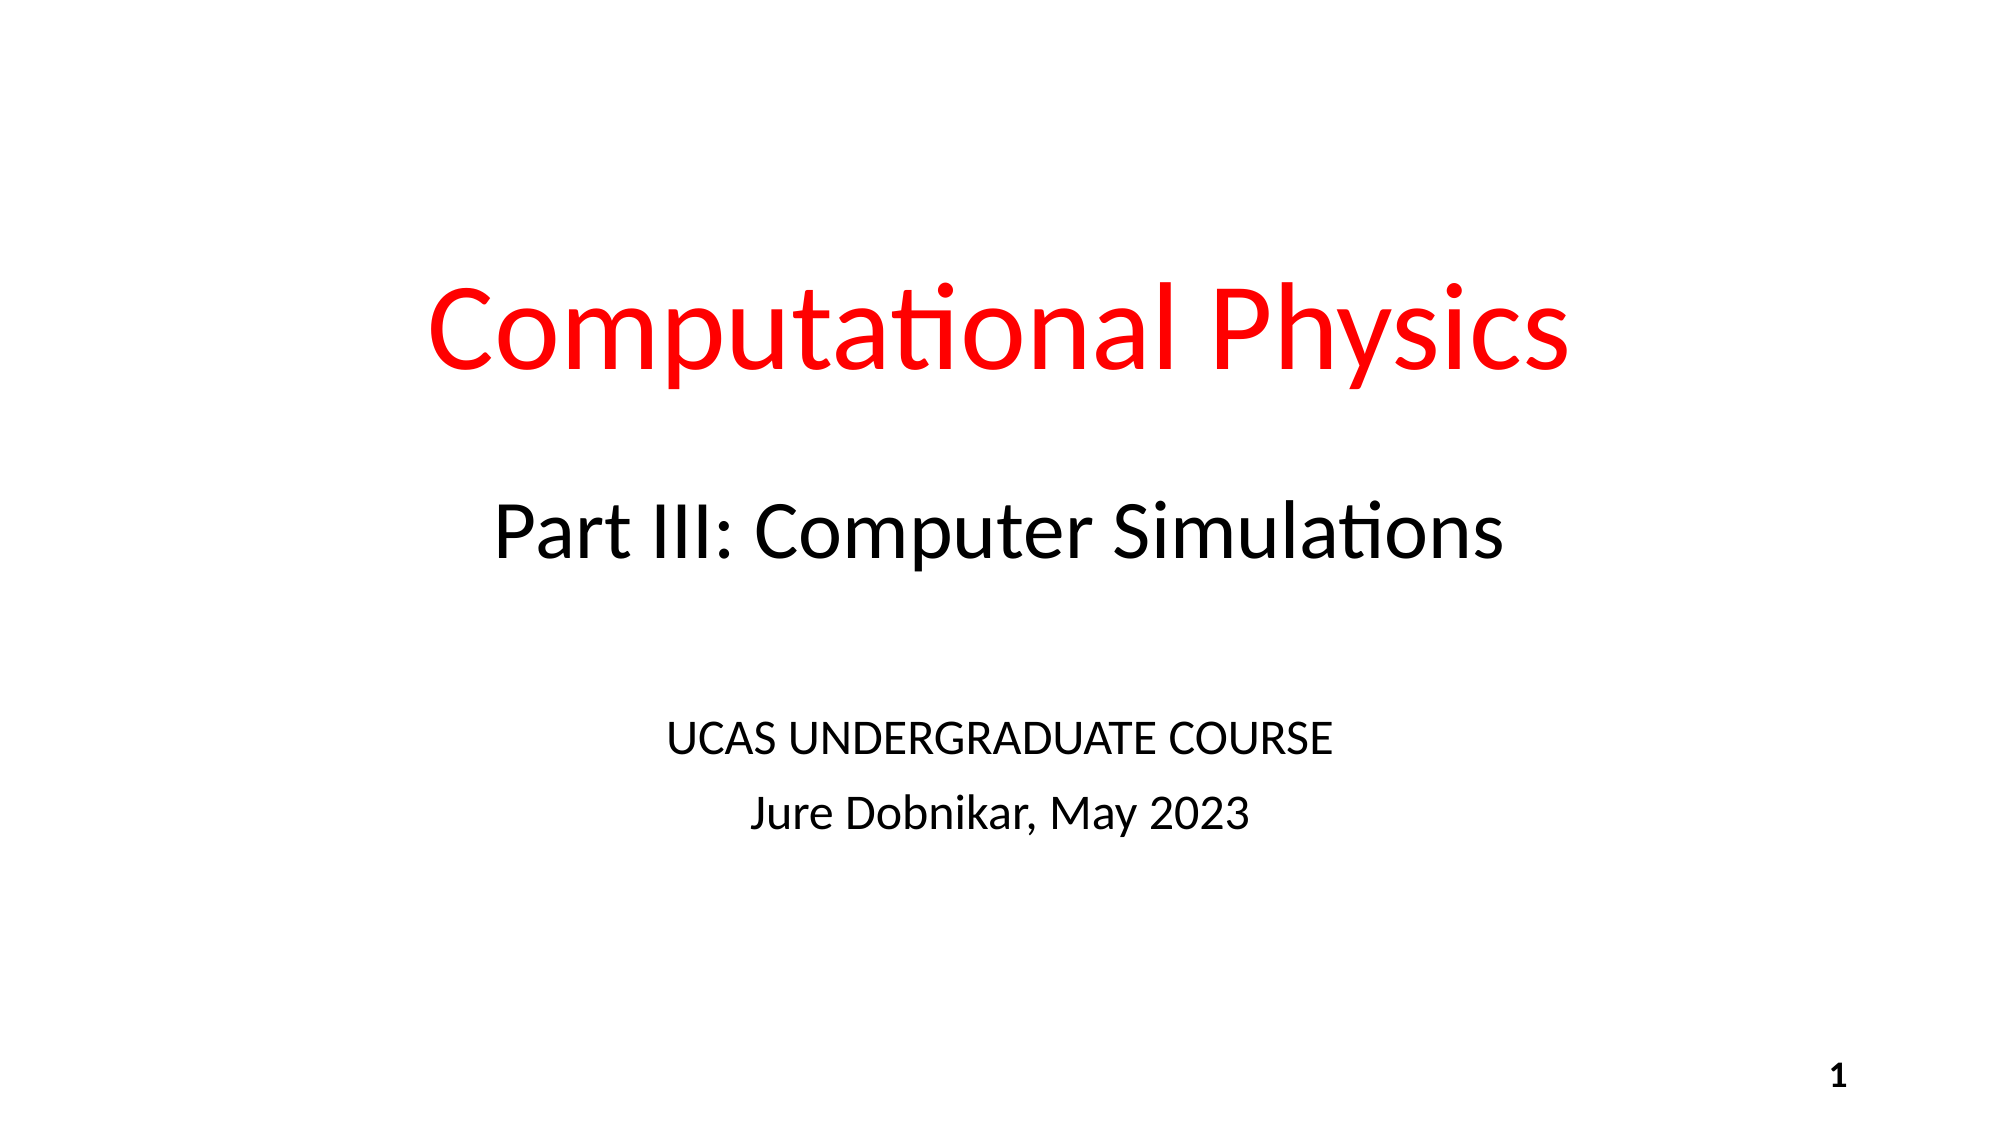

# Computational Physics Part III: Computer Simulations
UCAS UNDERGRADUATE COURSE
Jure Dobnikar, May 2023
1